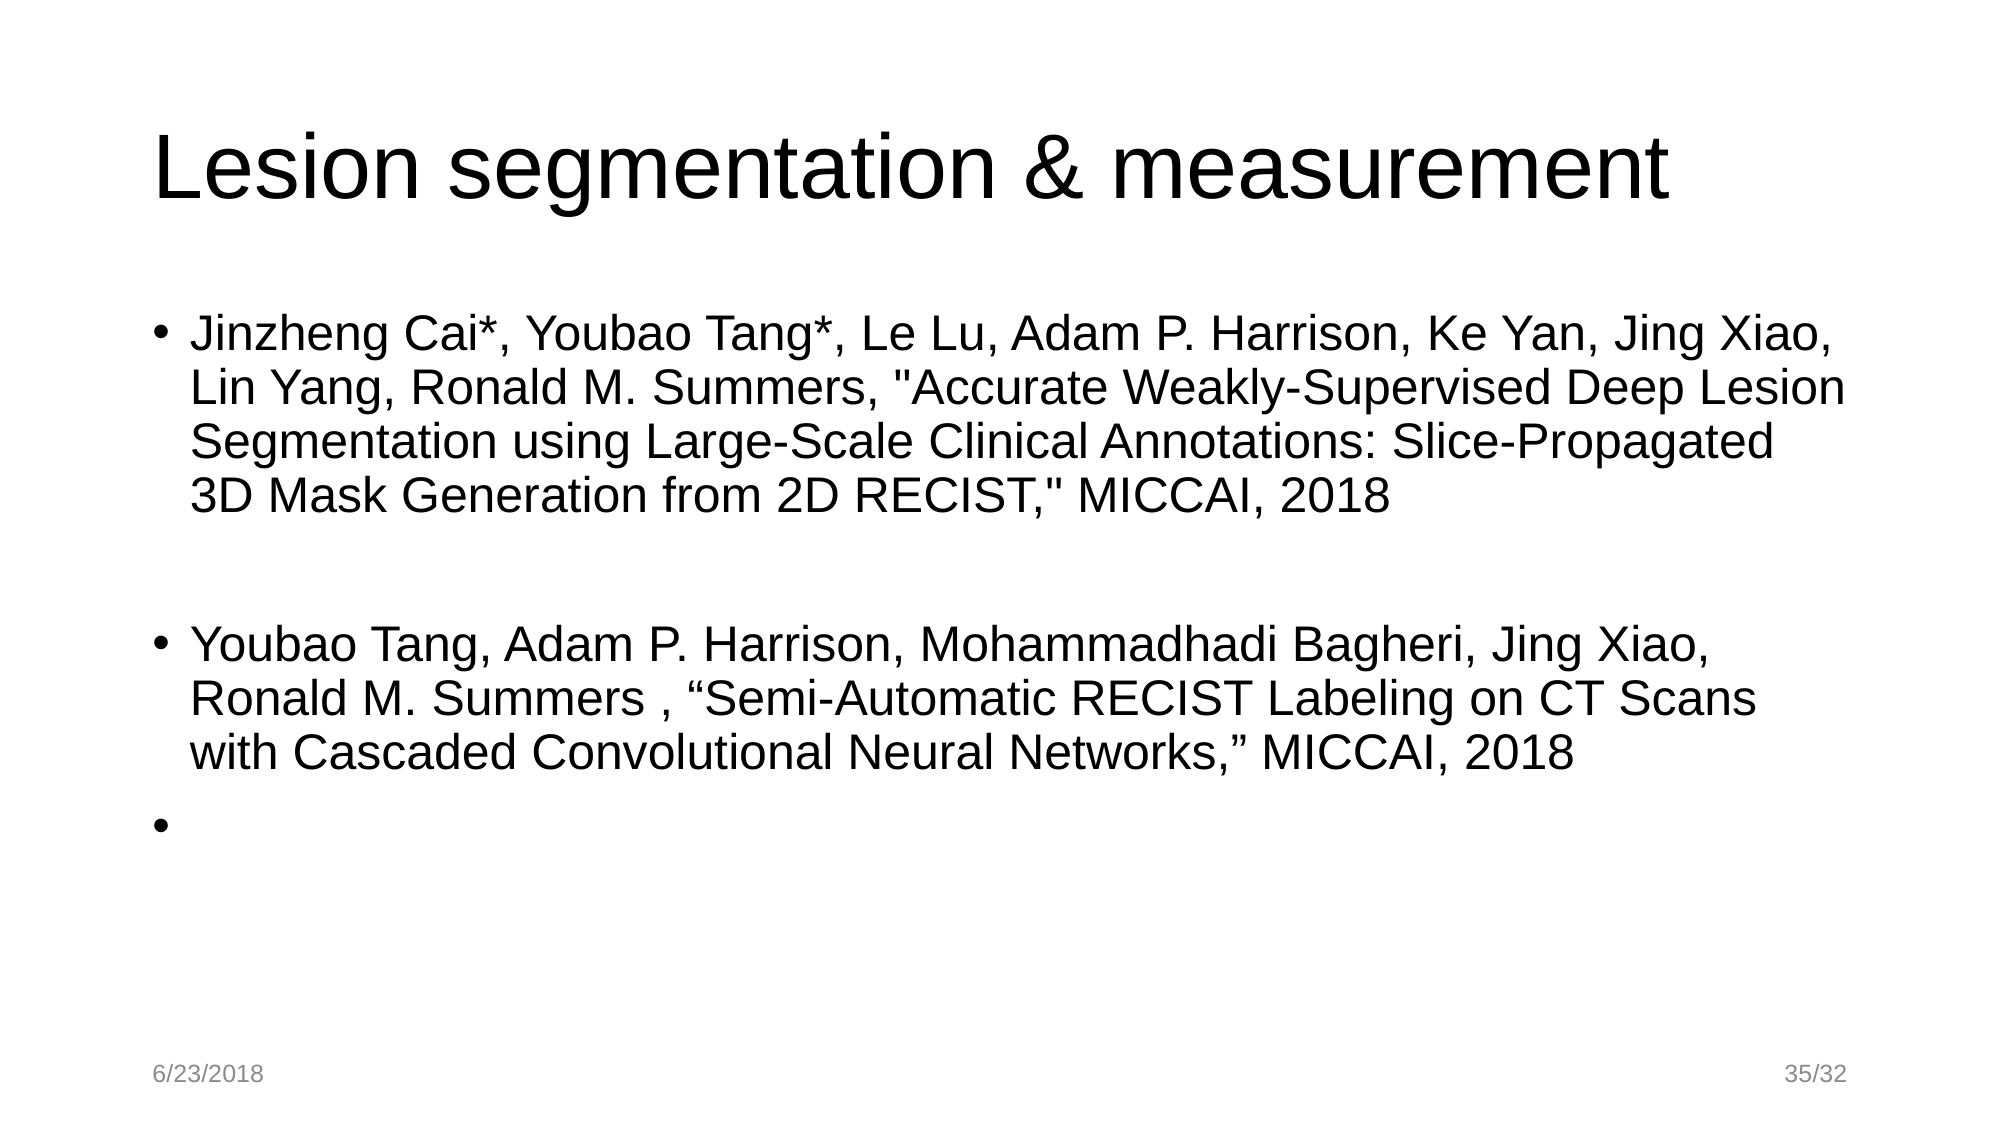

# Lesion segmentation & measurement
Jinzheng Cai*, Youbao Tang*, Le Lu, Adam P. Harrison, Ke Yan, Jing Xiao, Lin Yang, Ronald M. Summers, "Accurate Weakly-Supervised Deep Lesion Segmentation using Large-Scale Clinical Annotations: Slice-Propagated 3D Mask Generation from 2D RECIST," MICCAI, 2018

Youbao Tang, Adam P. Harrison, Mohammadhadi Bagheri, Jing Xiao, Ronald M. Summers , “Semi-Automatic RECIST Labeling on CT Scans with Cascaded Convolutional Neural Networks,” MICCAI, 2018

6/23/2018
35/32